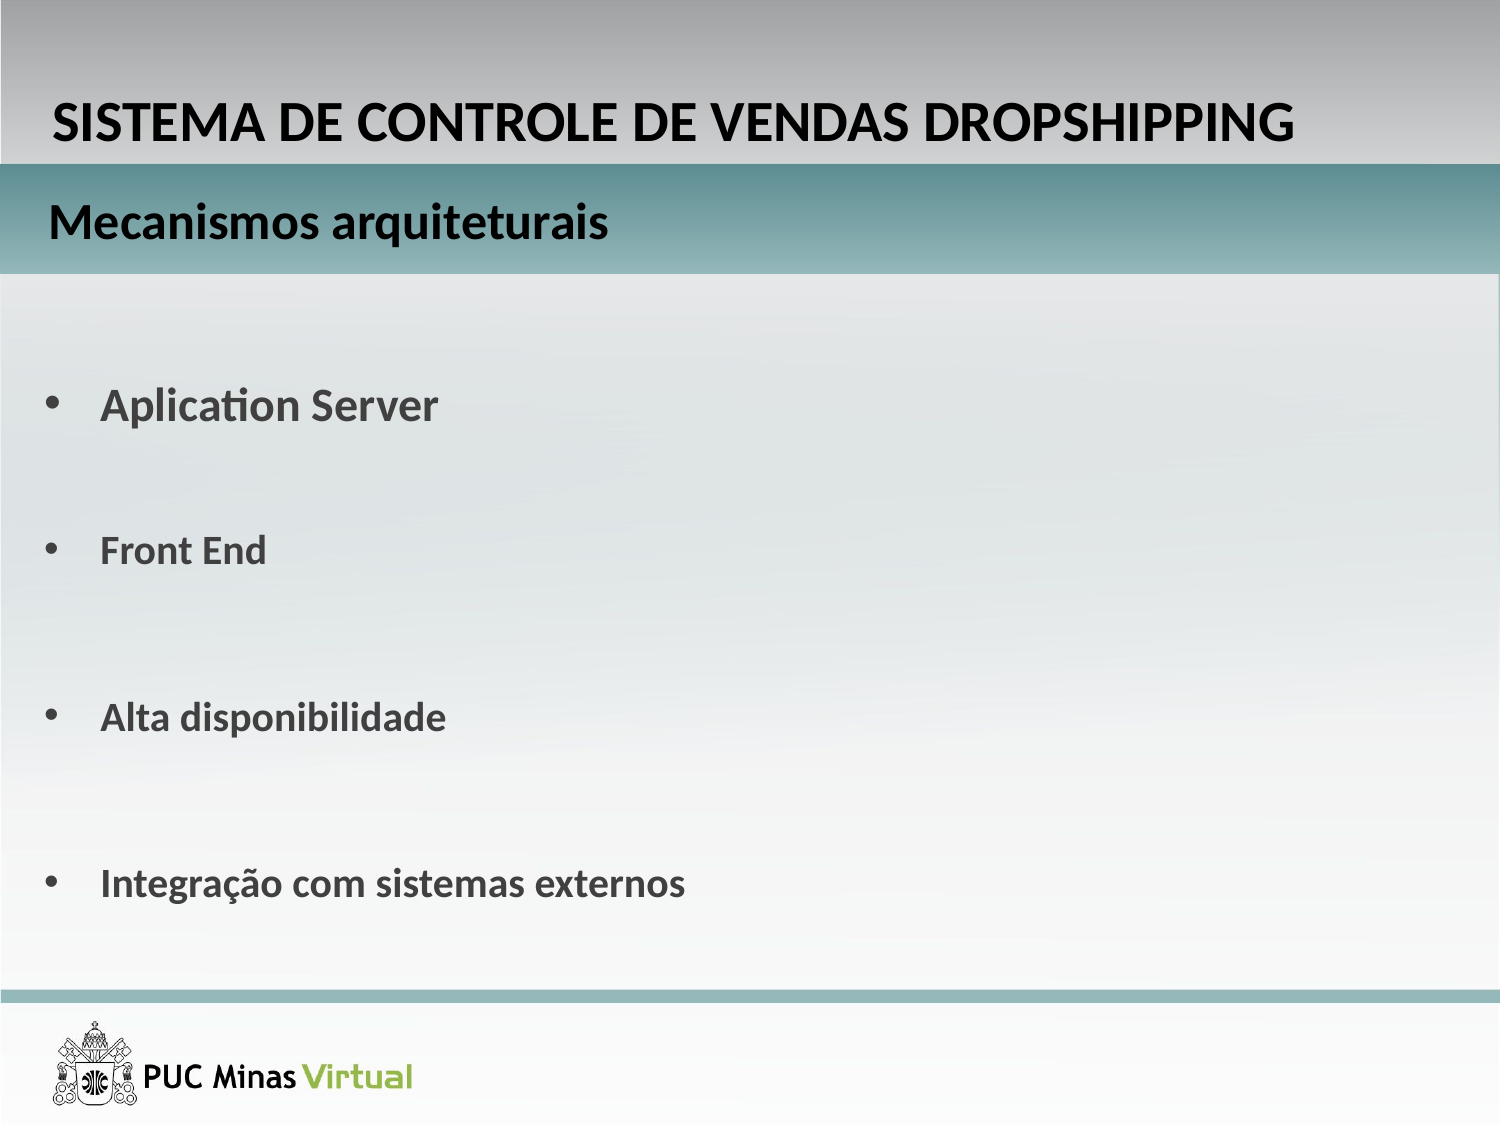

SISTEMA DE CONTROLE DE VENDAS DROPSHIPPING

Mecanismos arquiteturais

Aplication Server

Front End

Alta disponibilidade

Integração com sistemas externos